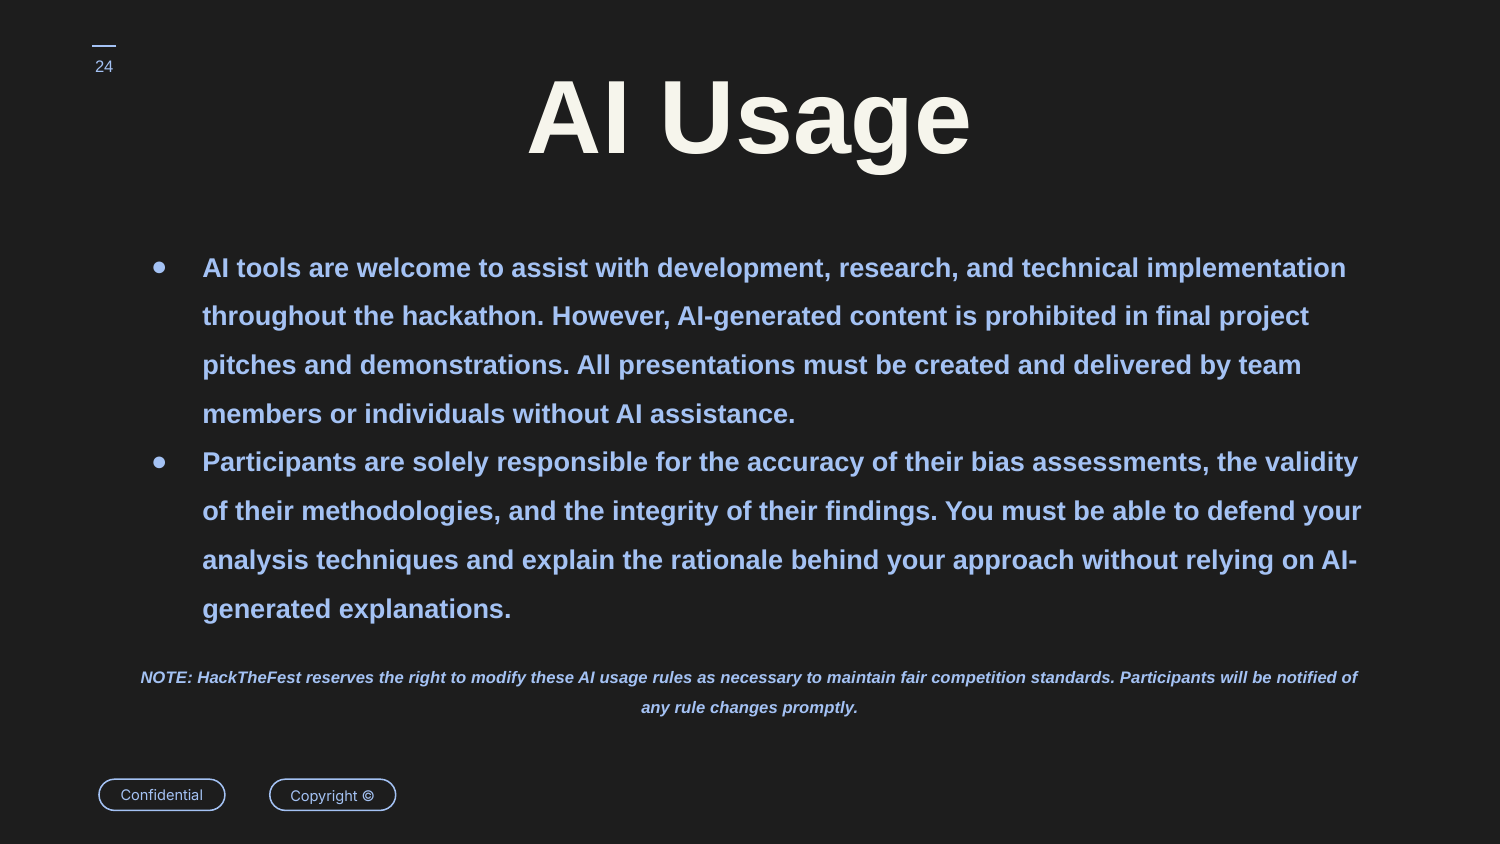

24
AI Usage
AI tools are welcome to assist with development, research, and technical implementation throughout the hackathon. However, AI-generated content is prohibited in final project pitches and demonstrations. All presentations must be created and delivered by team members or individuals without AI assistance.
Participants are solely responsible for the accuracy of their bias assessments, the validity of their methodologies, and the integrity of their findings. You must be able to defend your analysis techniques and explain the rationale behind your approach without relying on AI-generated explanations.

NOTE: HackTheFest reserves the right to modify these AI usage rules as necessary to maintain fair competition standards. Participants will be notified of any rule changes promptly.